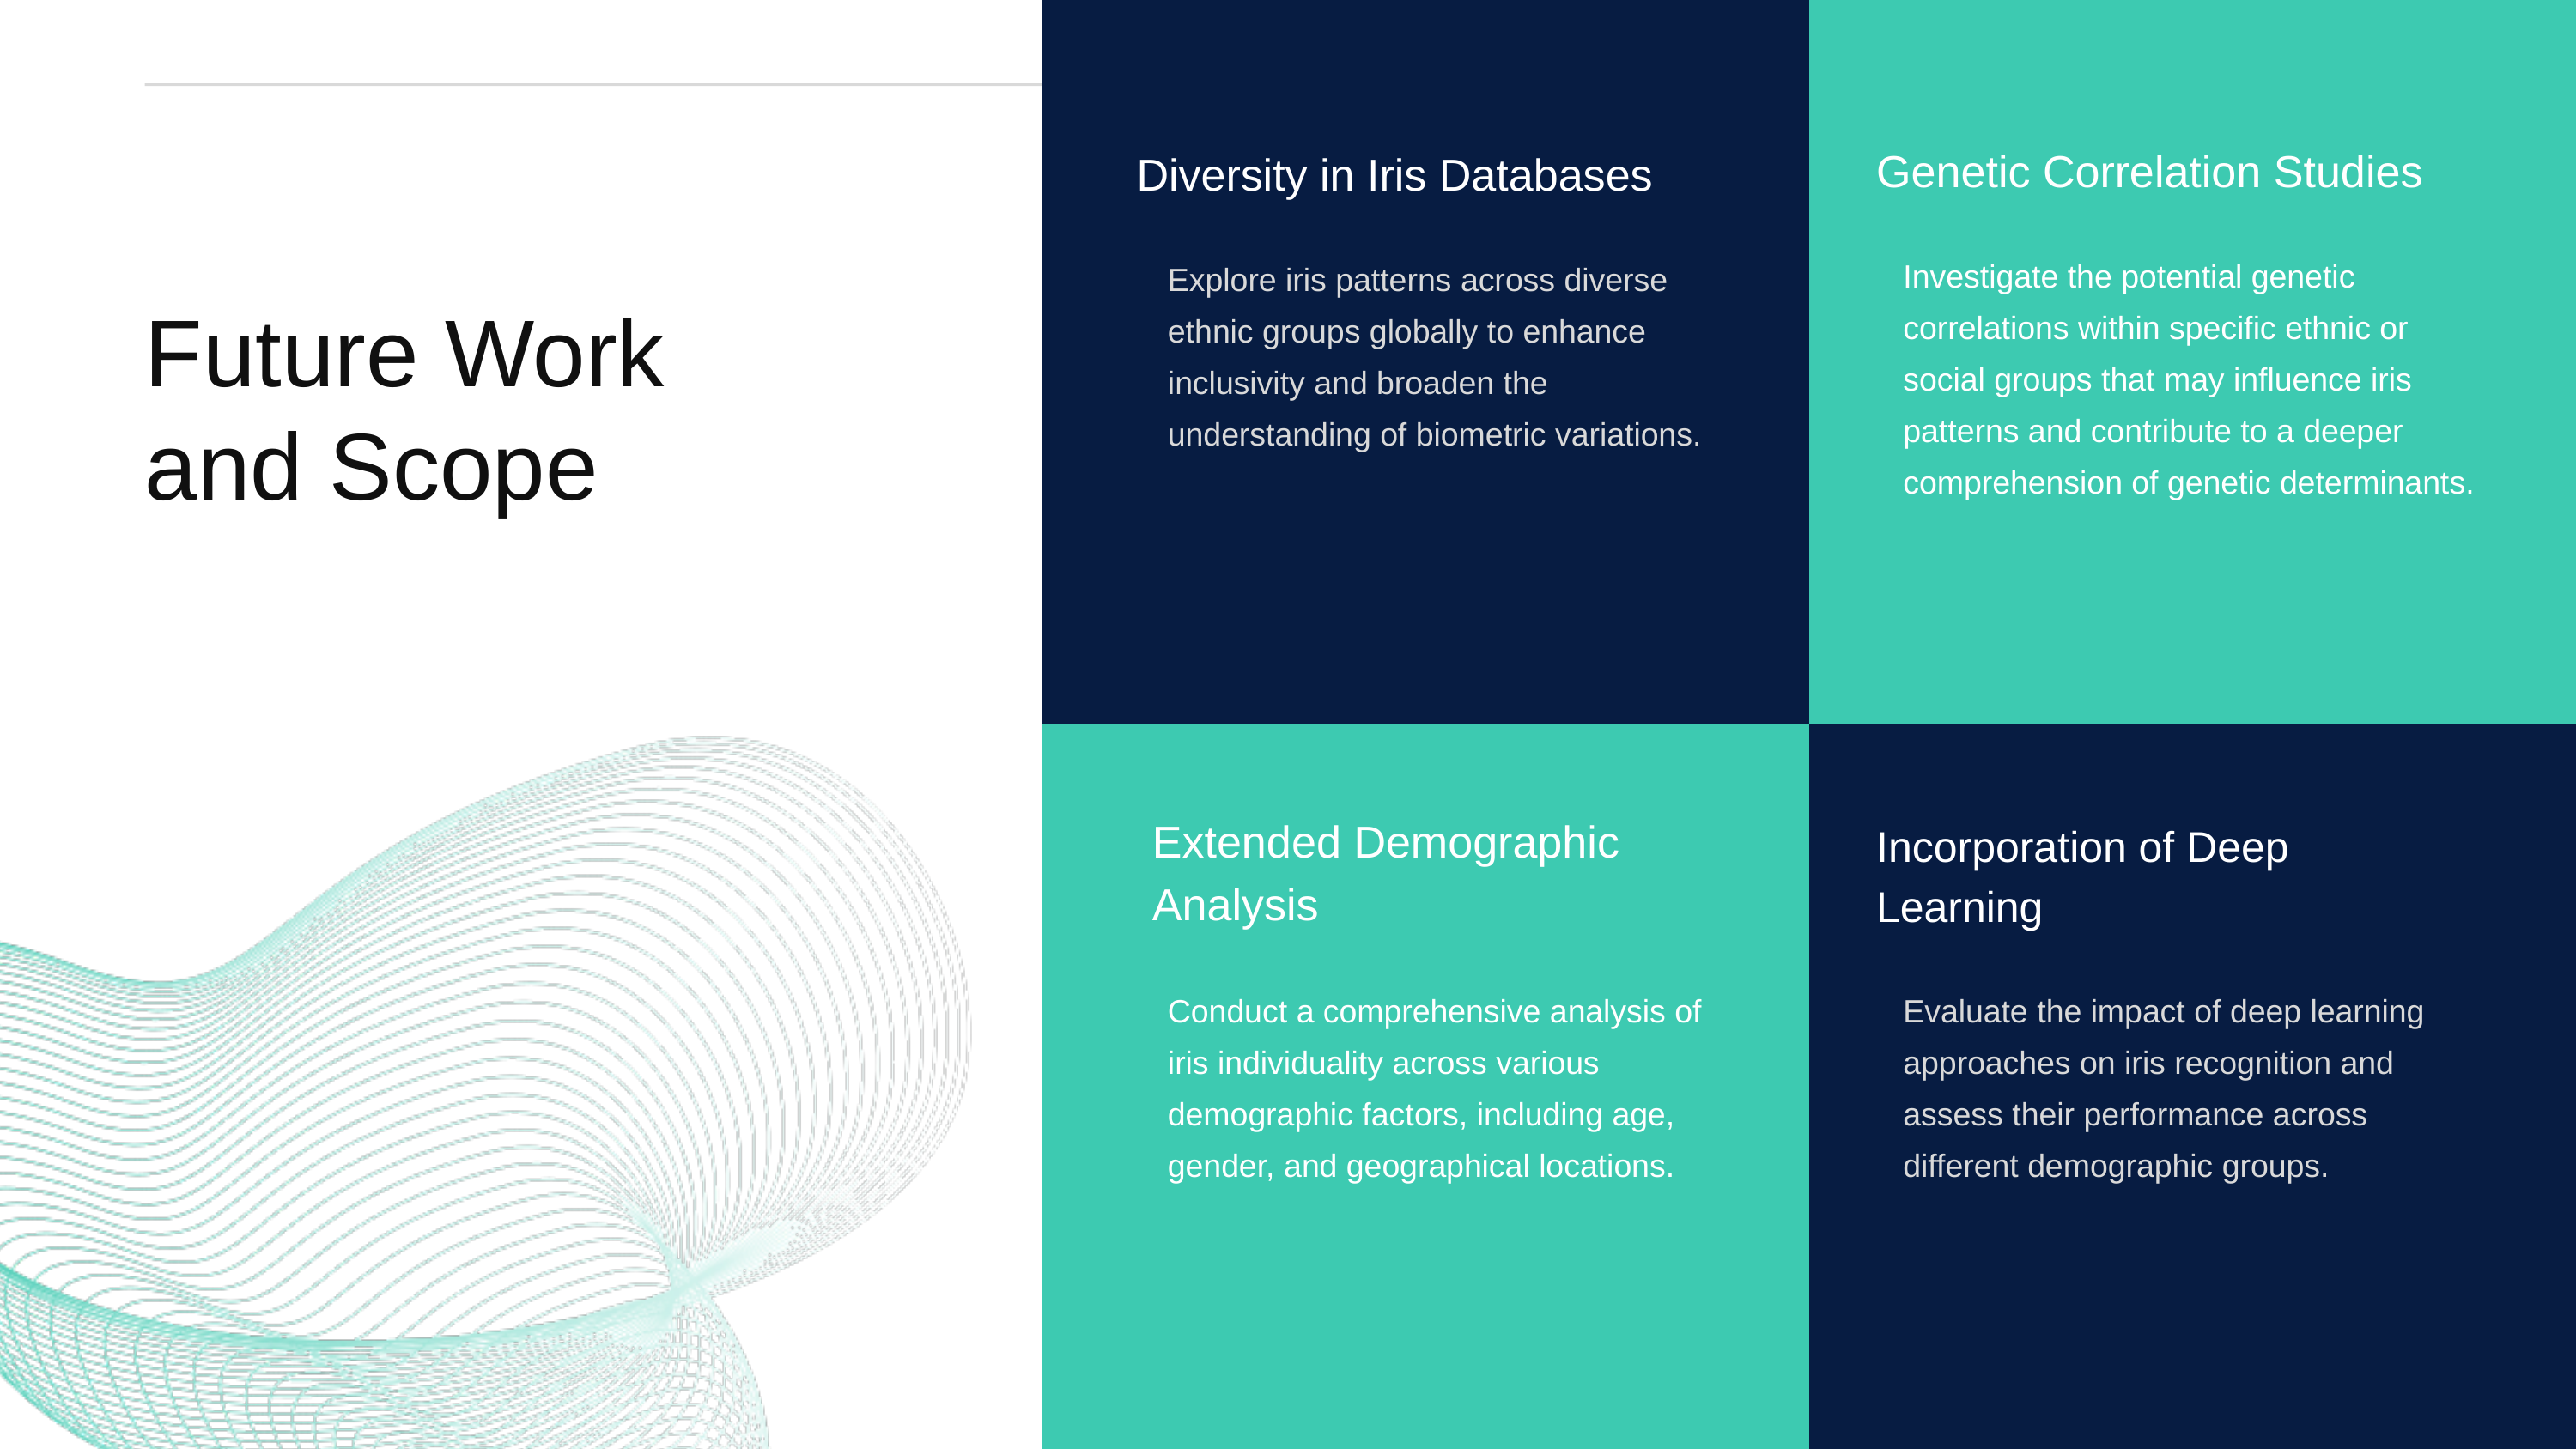

Genetic Correlation Studies
Diversity in Iris Databases
Investigate the potential genetic correlations within specific ethnic or social groups that may influence iris patterns and contribute to a deeper comprehension of genetic determinants.
Explore iris patterns across diverse ethnic groups globally to enhance inclusivity and broaden the understanding of biometric variations.
Future Work and Scope

Extended Demographic Analysis
Incorporation of Deep
Learning
Conduct a comprehensive analysis of iris individuality across various demographic factors, including age, gender, and geographical locations.
Evaluate the impact of deep learning approaches on iris recognition and assess their performance across different demographic groups.